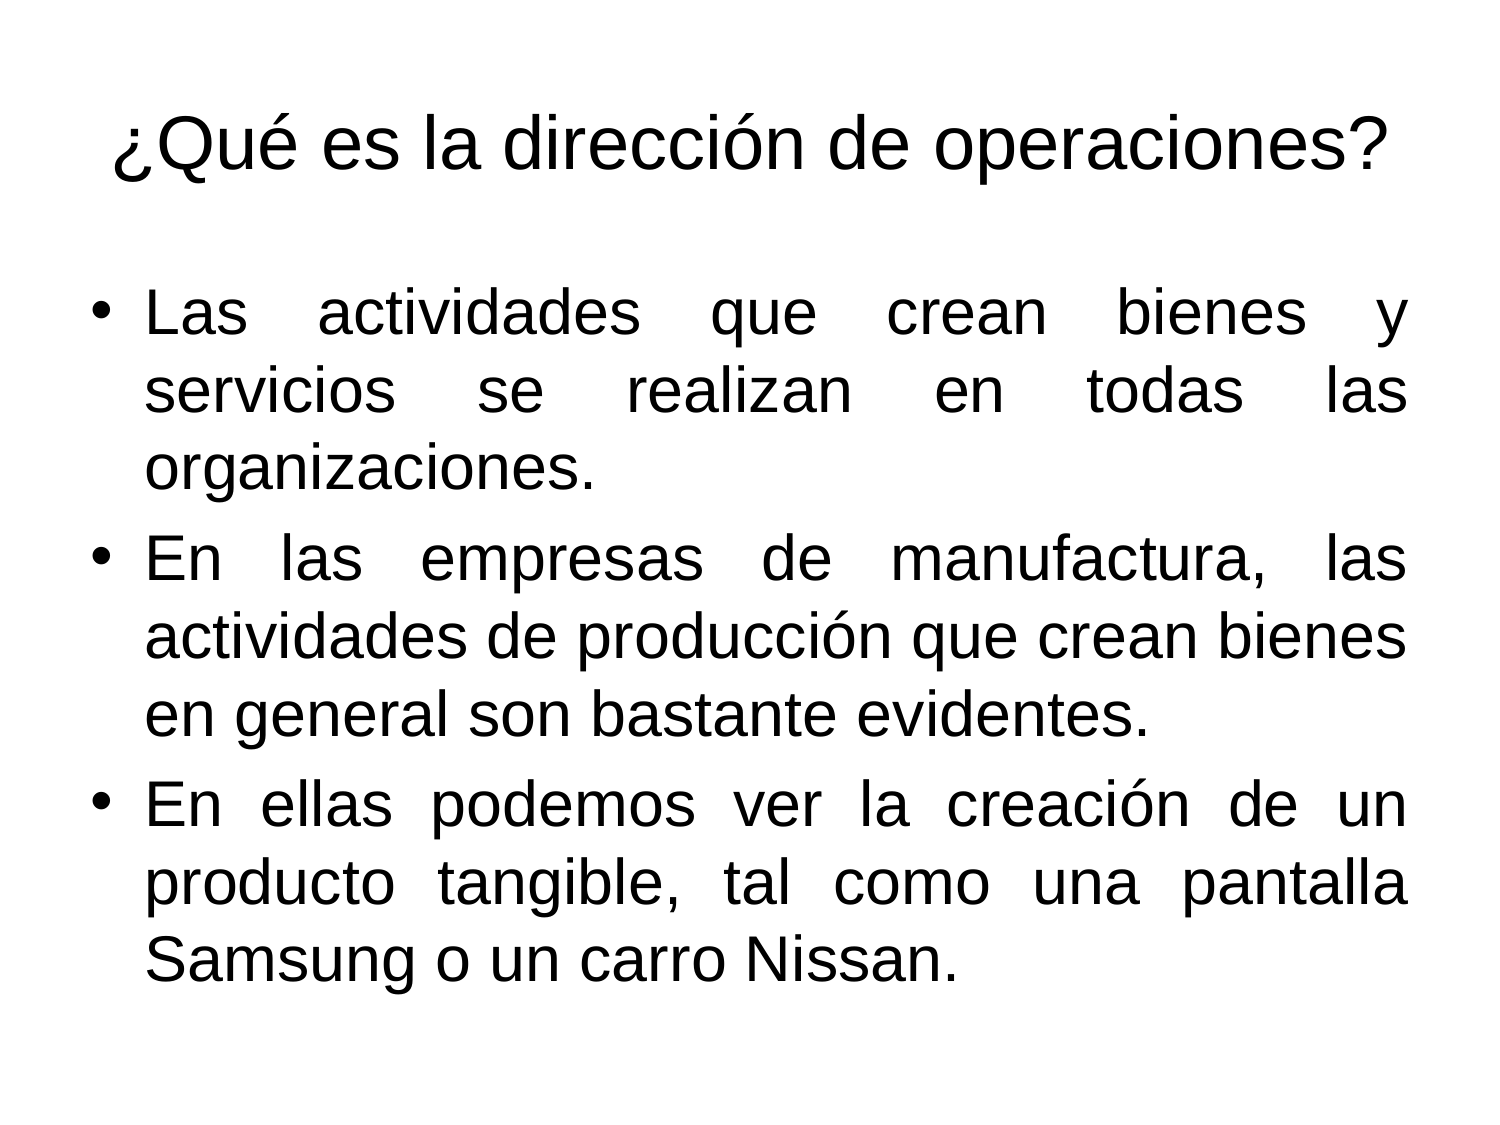

# ¿Qué es la dirección de operaciones?
Las actividades que crean bienes y servicios se realizan en todas las organizaciones.
En las empresas de manufactura, las actividades de producción que crean bienes en general son bastante evidentes.
En ellas podemos ver la creación de un producto tangible, tal como una pantalla Samsung o un carro Nissan.